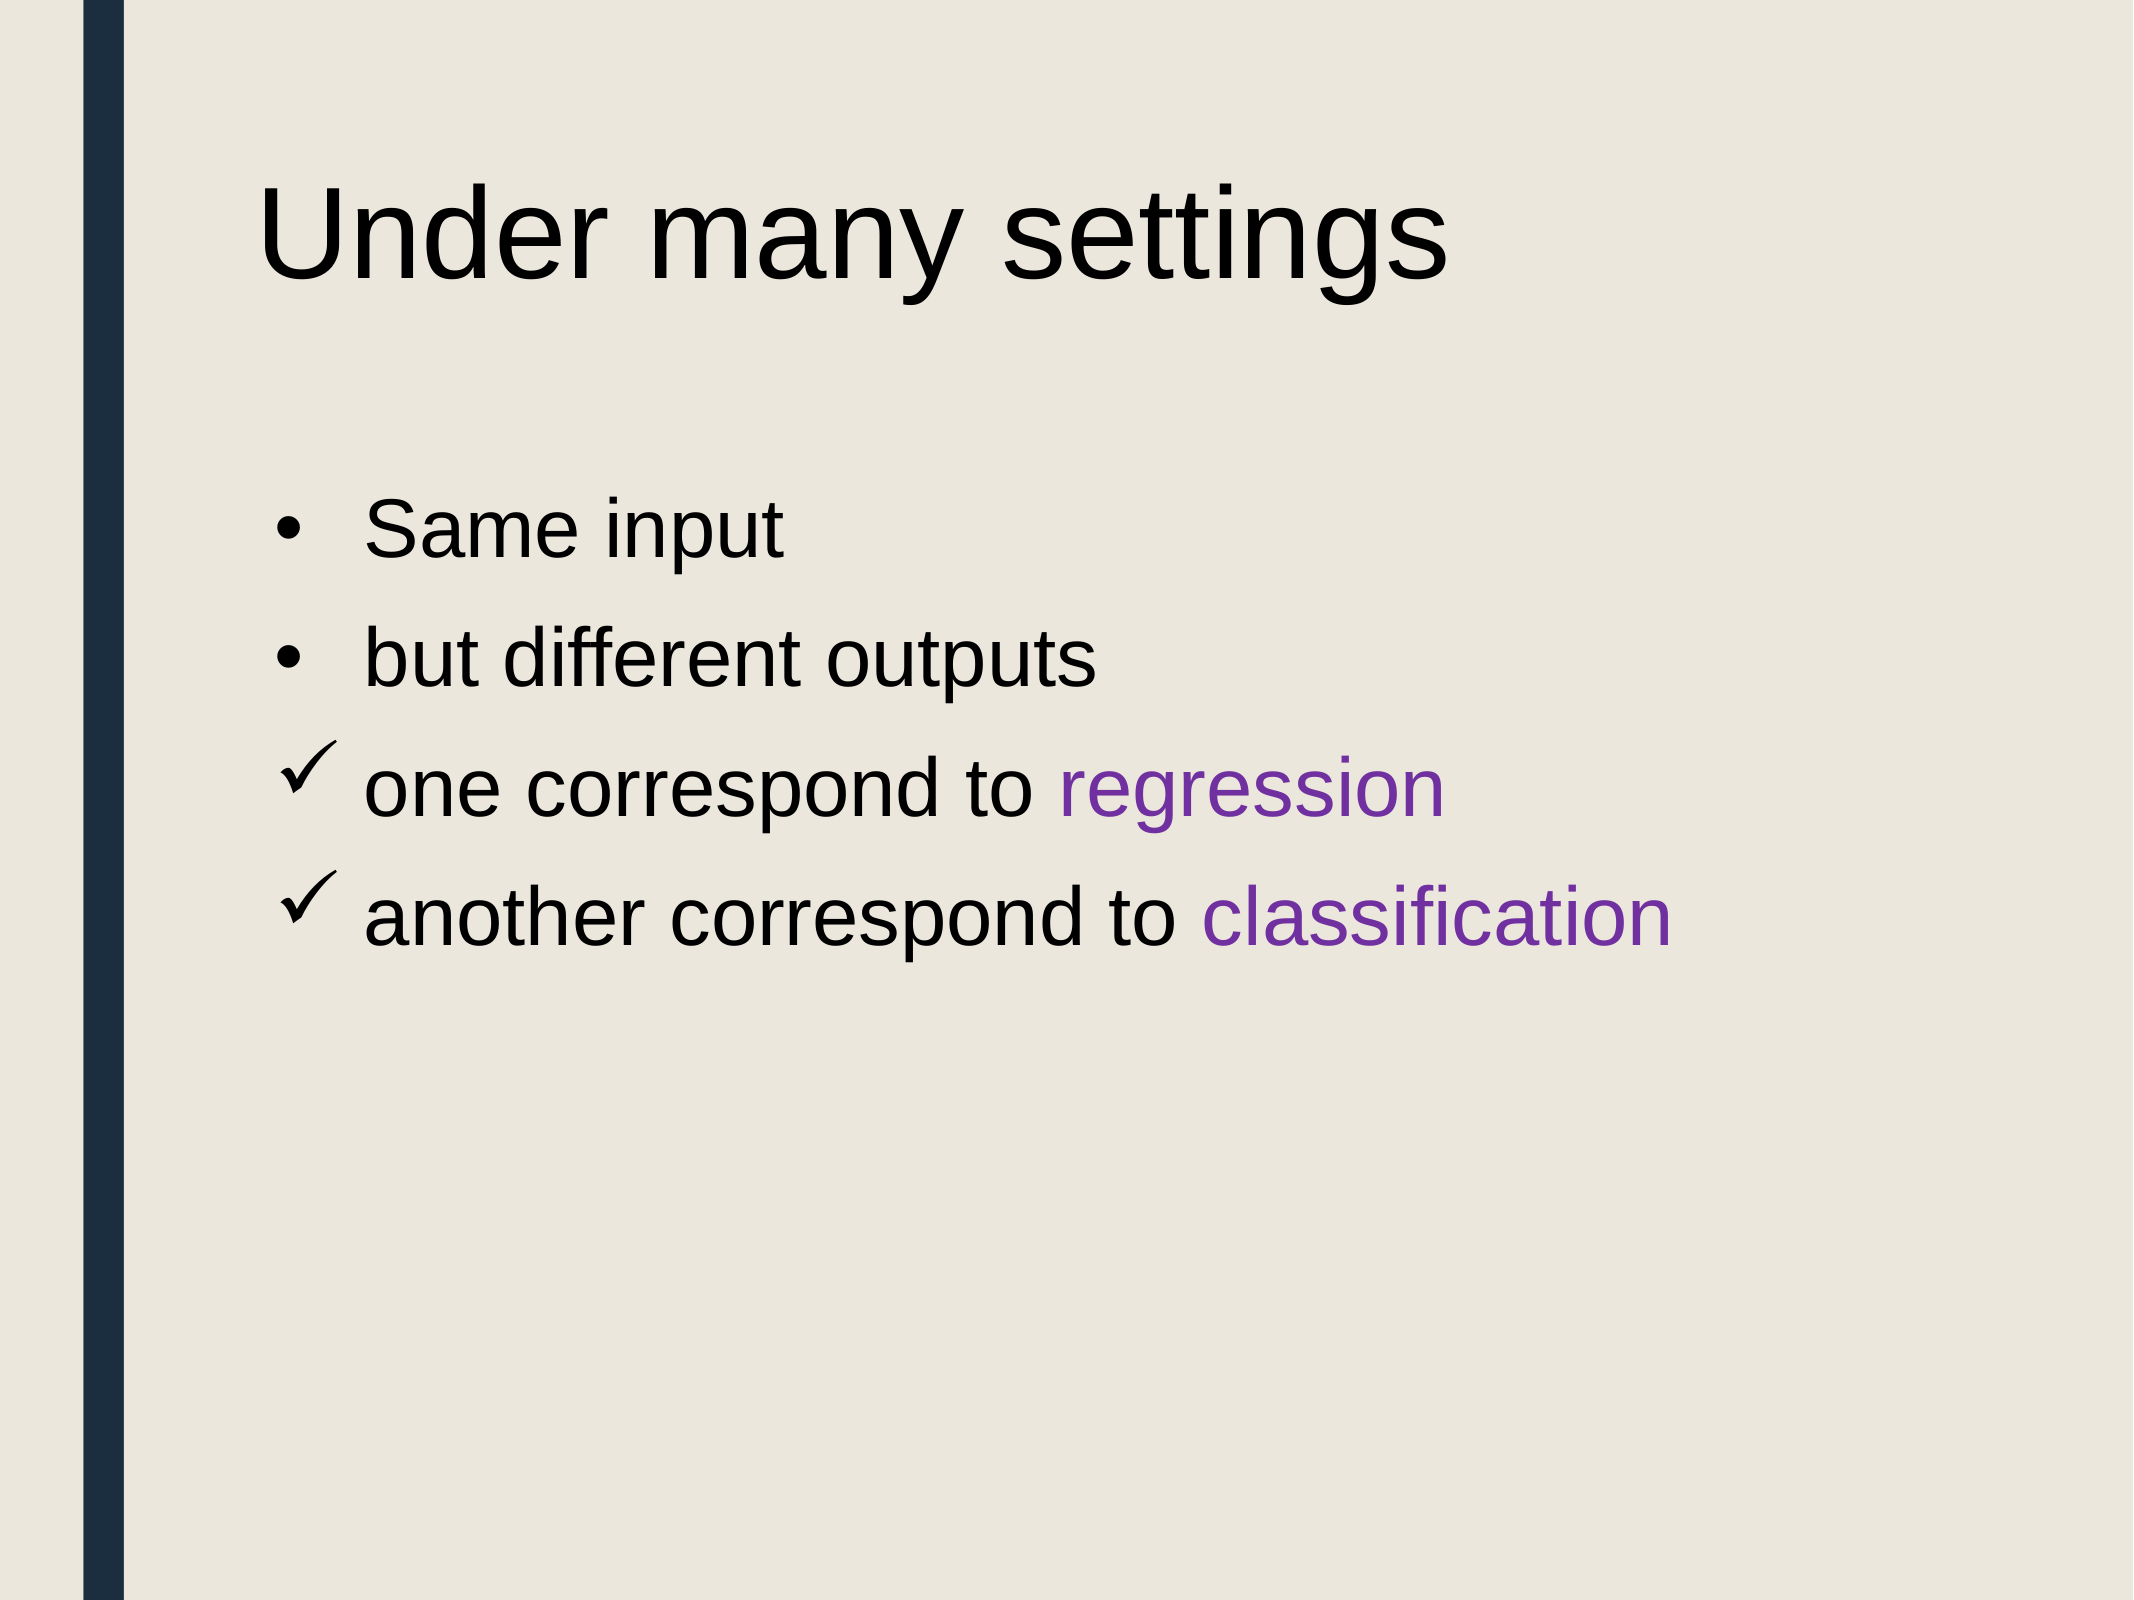

# Under many settings
Same input
but different outputs
one correspond to regression
another correspond to classification